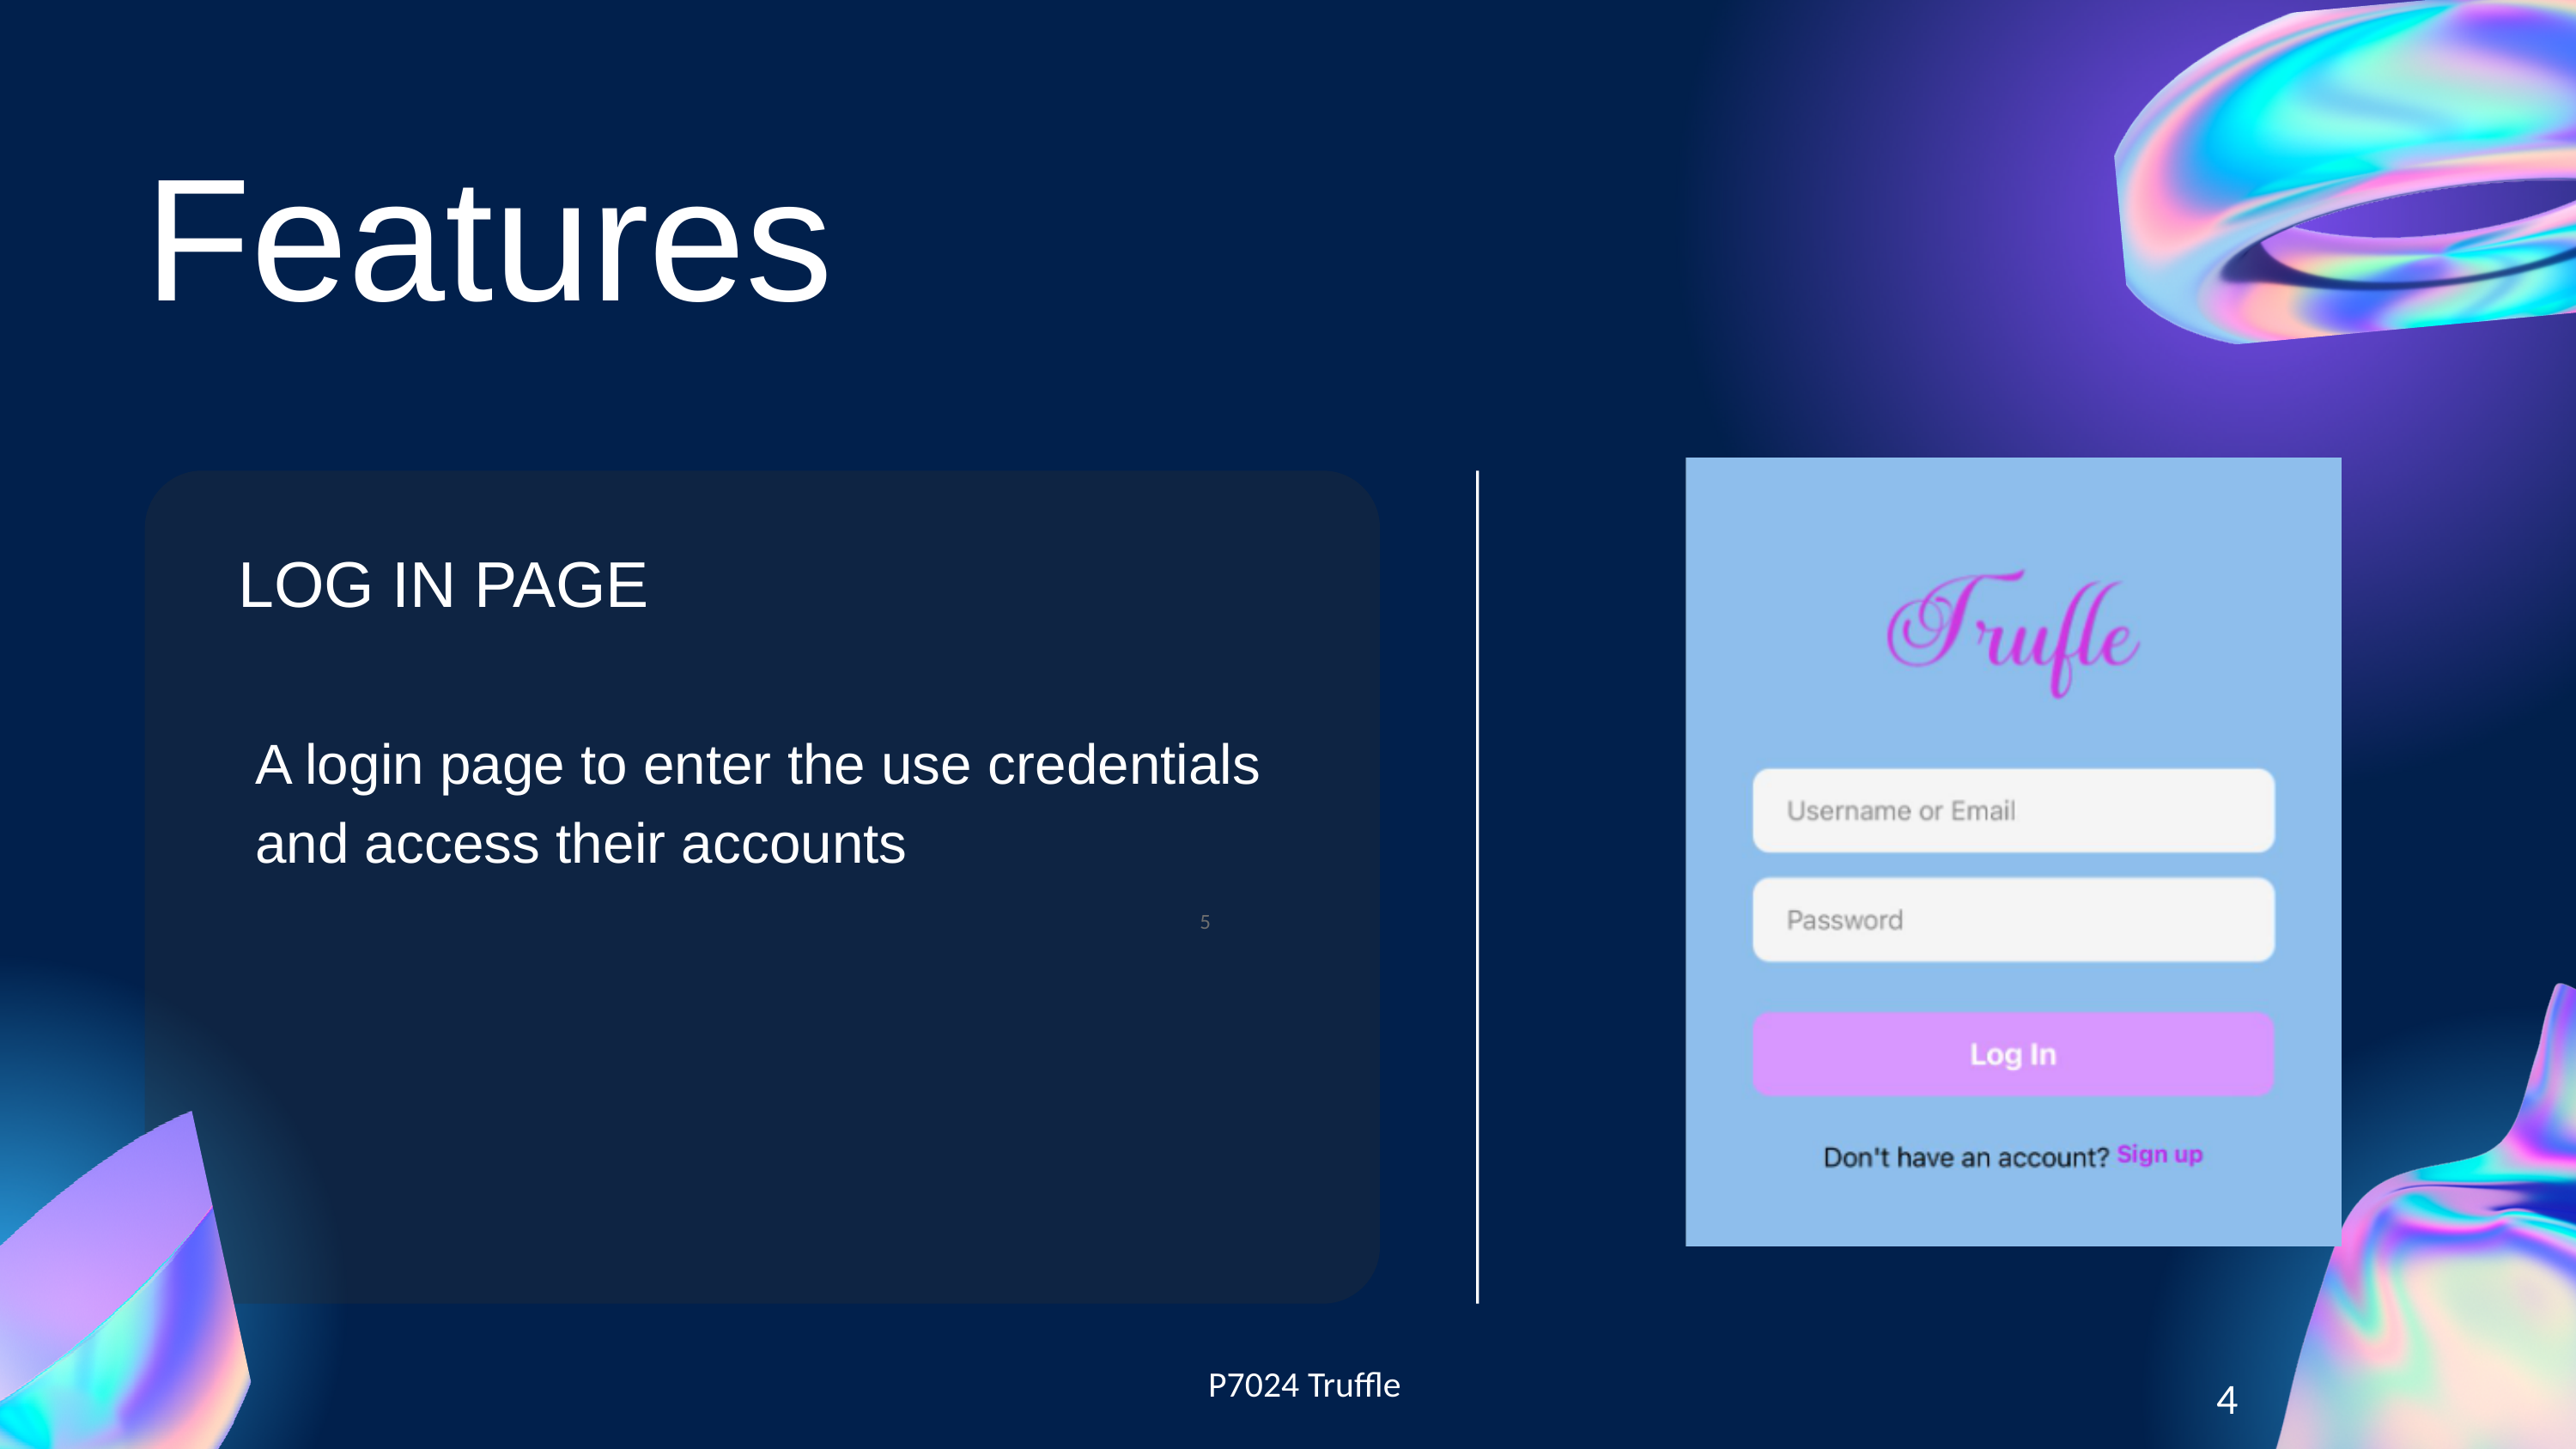

Features

LOG IN PAGE
A login page to enter the use credentials and access their accounts
5

P7024 Truffle
4